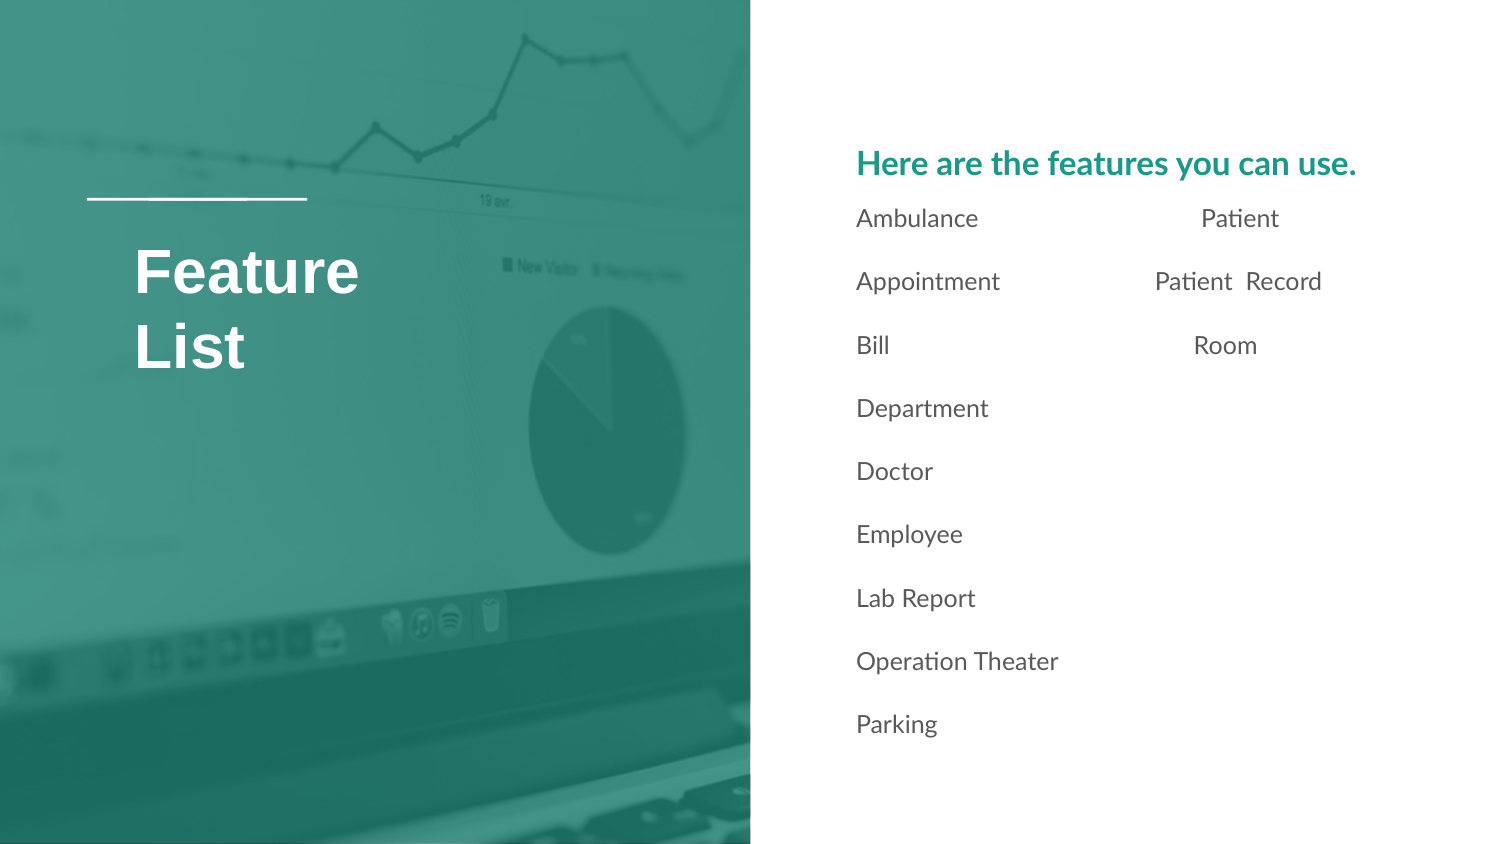

Here are the features you can use.
Ambulance		       Patient
Appointment	                       Patient  Record
Bill                                               Room
Department
Doctor
Employee
Lab Report
Operation Theater
Parking

# Feature
List